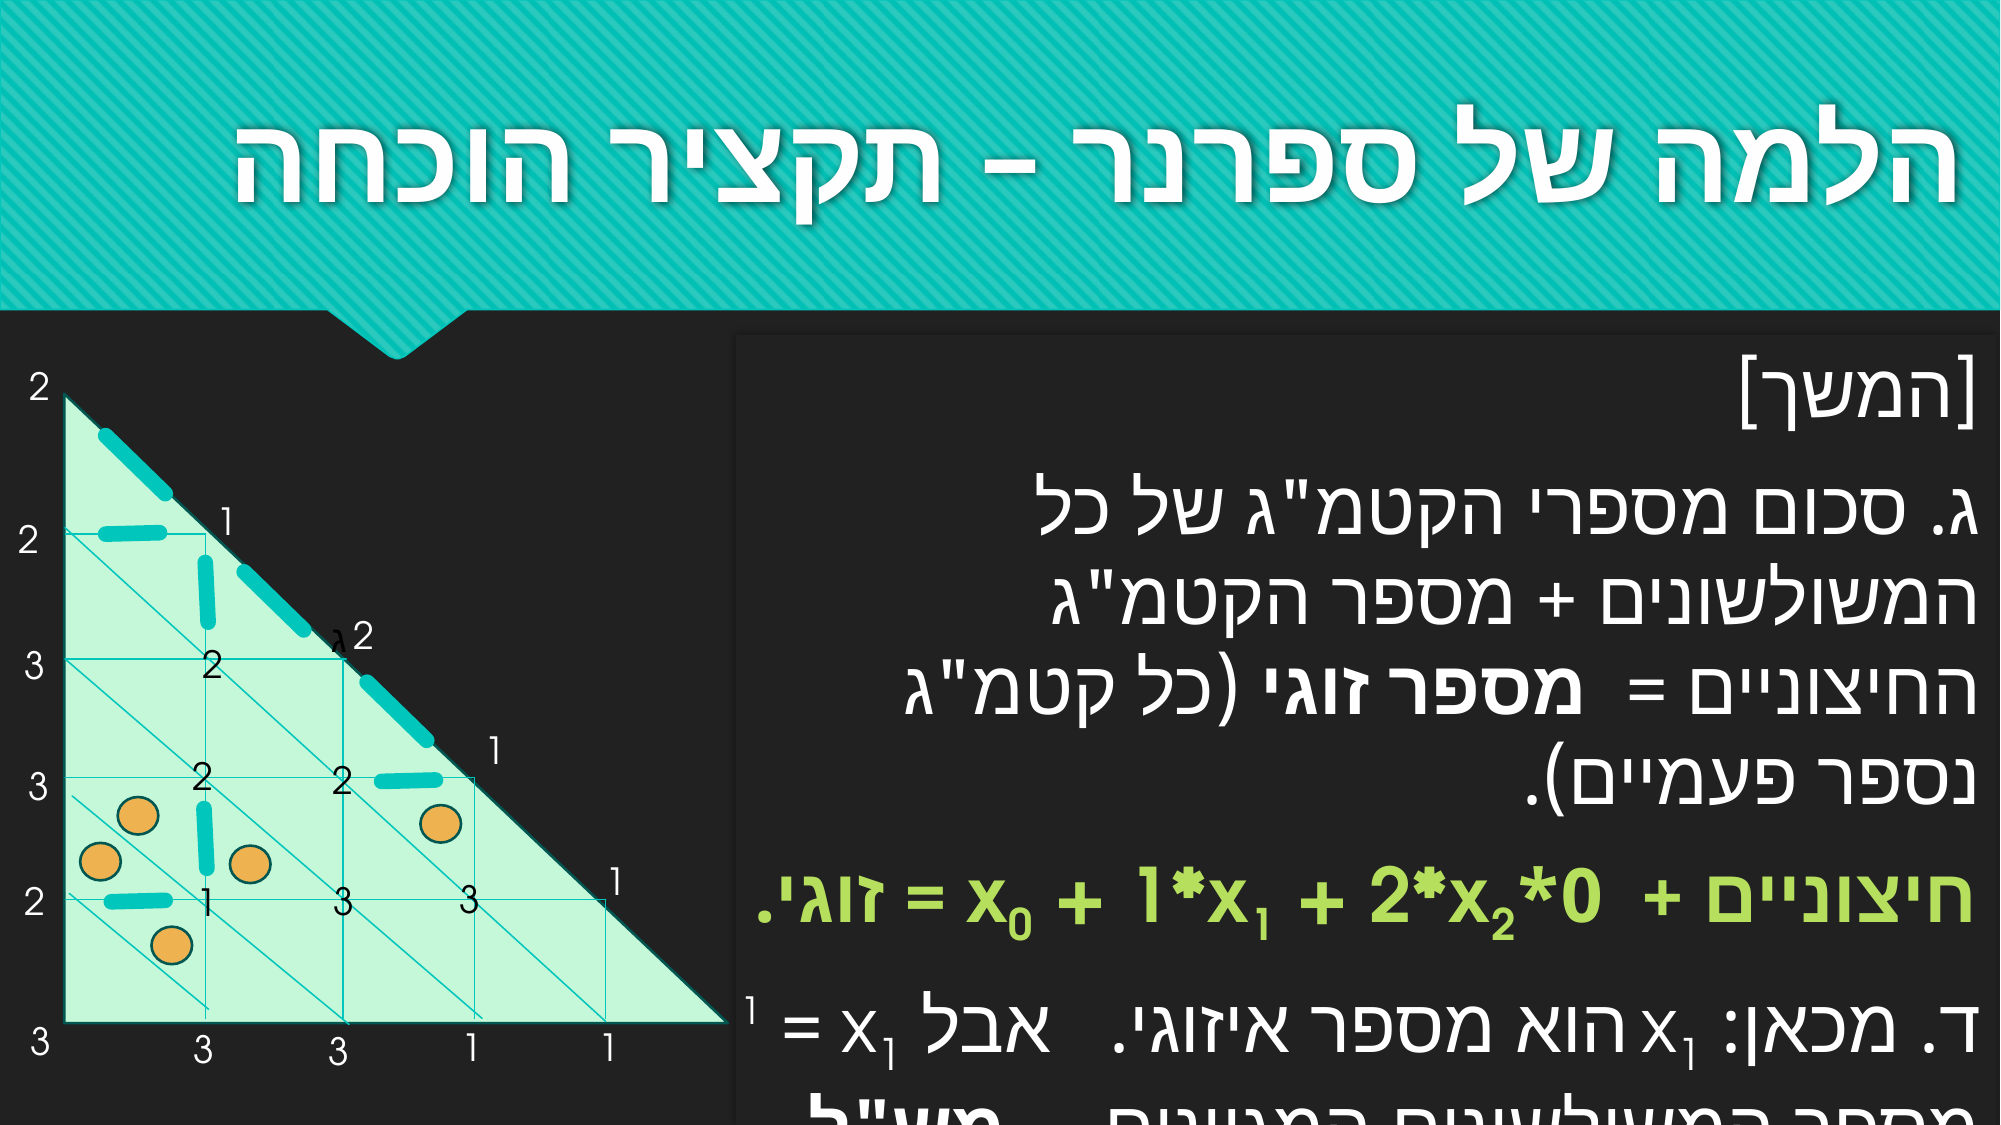

# הלמה של ספרנר – תקציר הוכחה
[המשך]
ג. סכום מספרי הקטמ"ג של כל המשולשונים + מספר הקטמ"ג החיצוניים =  מספר זוגי (כל קטמ"ג נספר פעמיים).
חיצוניים +  0*x0 + 1*x1 + 2*x2 = זוגי.
ד. מכאן: x1 הוא מספר איזוגי.   אבל x1 = מספר המשולשונים המגוונים.    מש"ל

2
1
2
2
ג
2
3
1
2
2
3
1
3
2
1
1
3
1
1
3
3

3